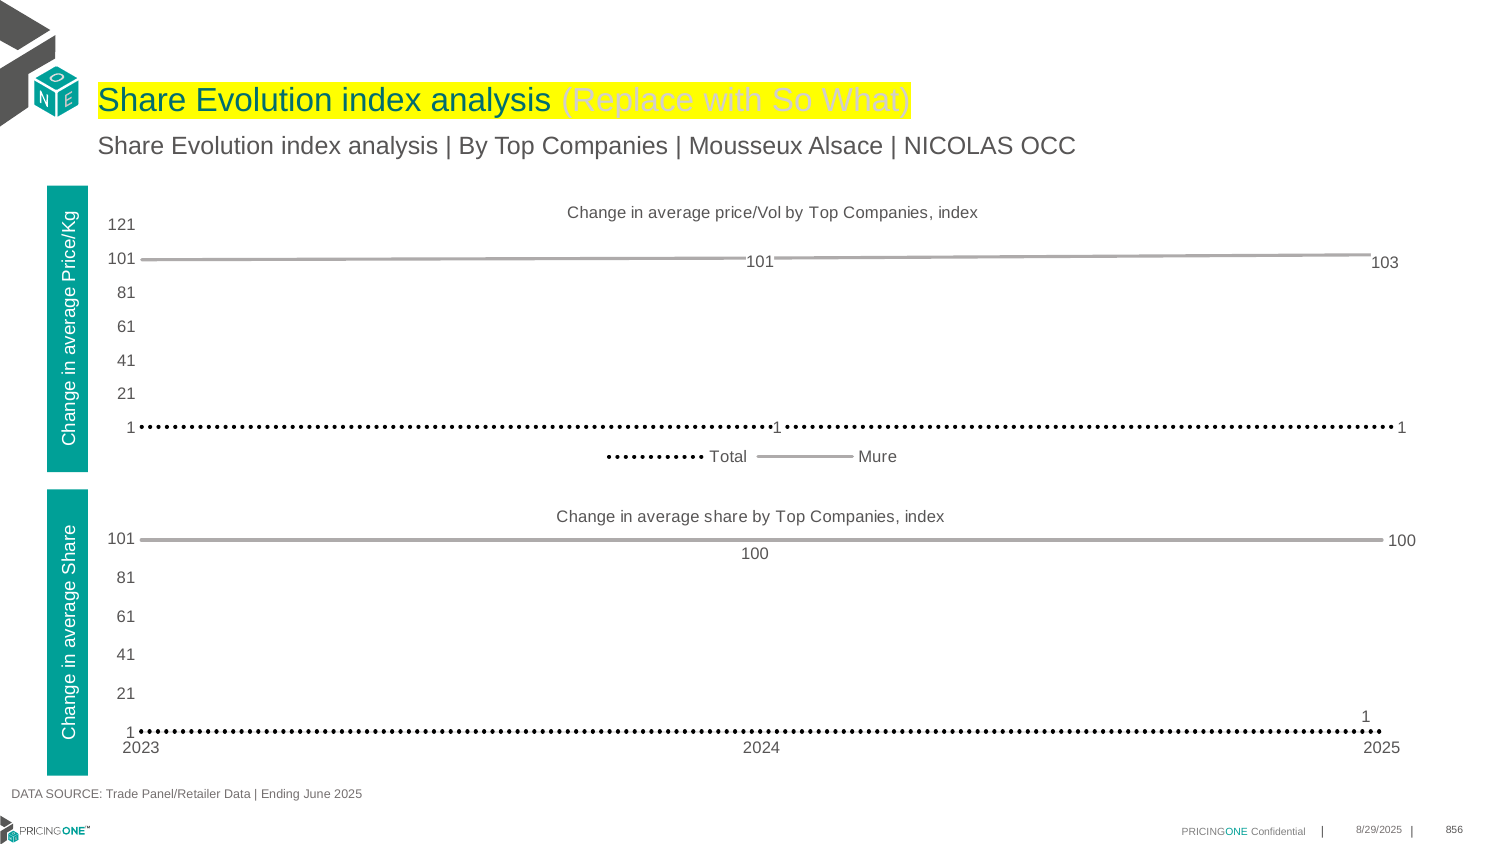

# Share Evolution index analysis (Replace with So What)
Share Evolution index analysis | By Top Companies | Mousseux Alsace | NICOLAS OCC

### Chart: Change in average price/Vol by Top Companies, index

| Category | Total | Mure |
|---|---|---|
| 2023 | 1.0 | 100.0 |
| 2024 | 1.014168247397735 | 101.0 |
| 2025 | 1.0330894902628407 | 103.0 |
Change in average Price/Kg

### Chart: Change in average share by Top Companies, index

| Category | Total | Mure |
|---|---|---|
| 2023 | 1.0 | 100.0 |
| 2024 | 1.0 | 100.0 |
| 2025 | 1.0 | 100.0 |
Change in average Share
DATA SOURCE: Trade Panel/Retailer Data | Ending June 2025

8/29/2025
856